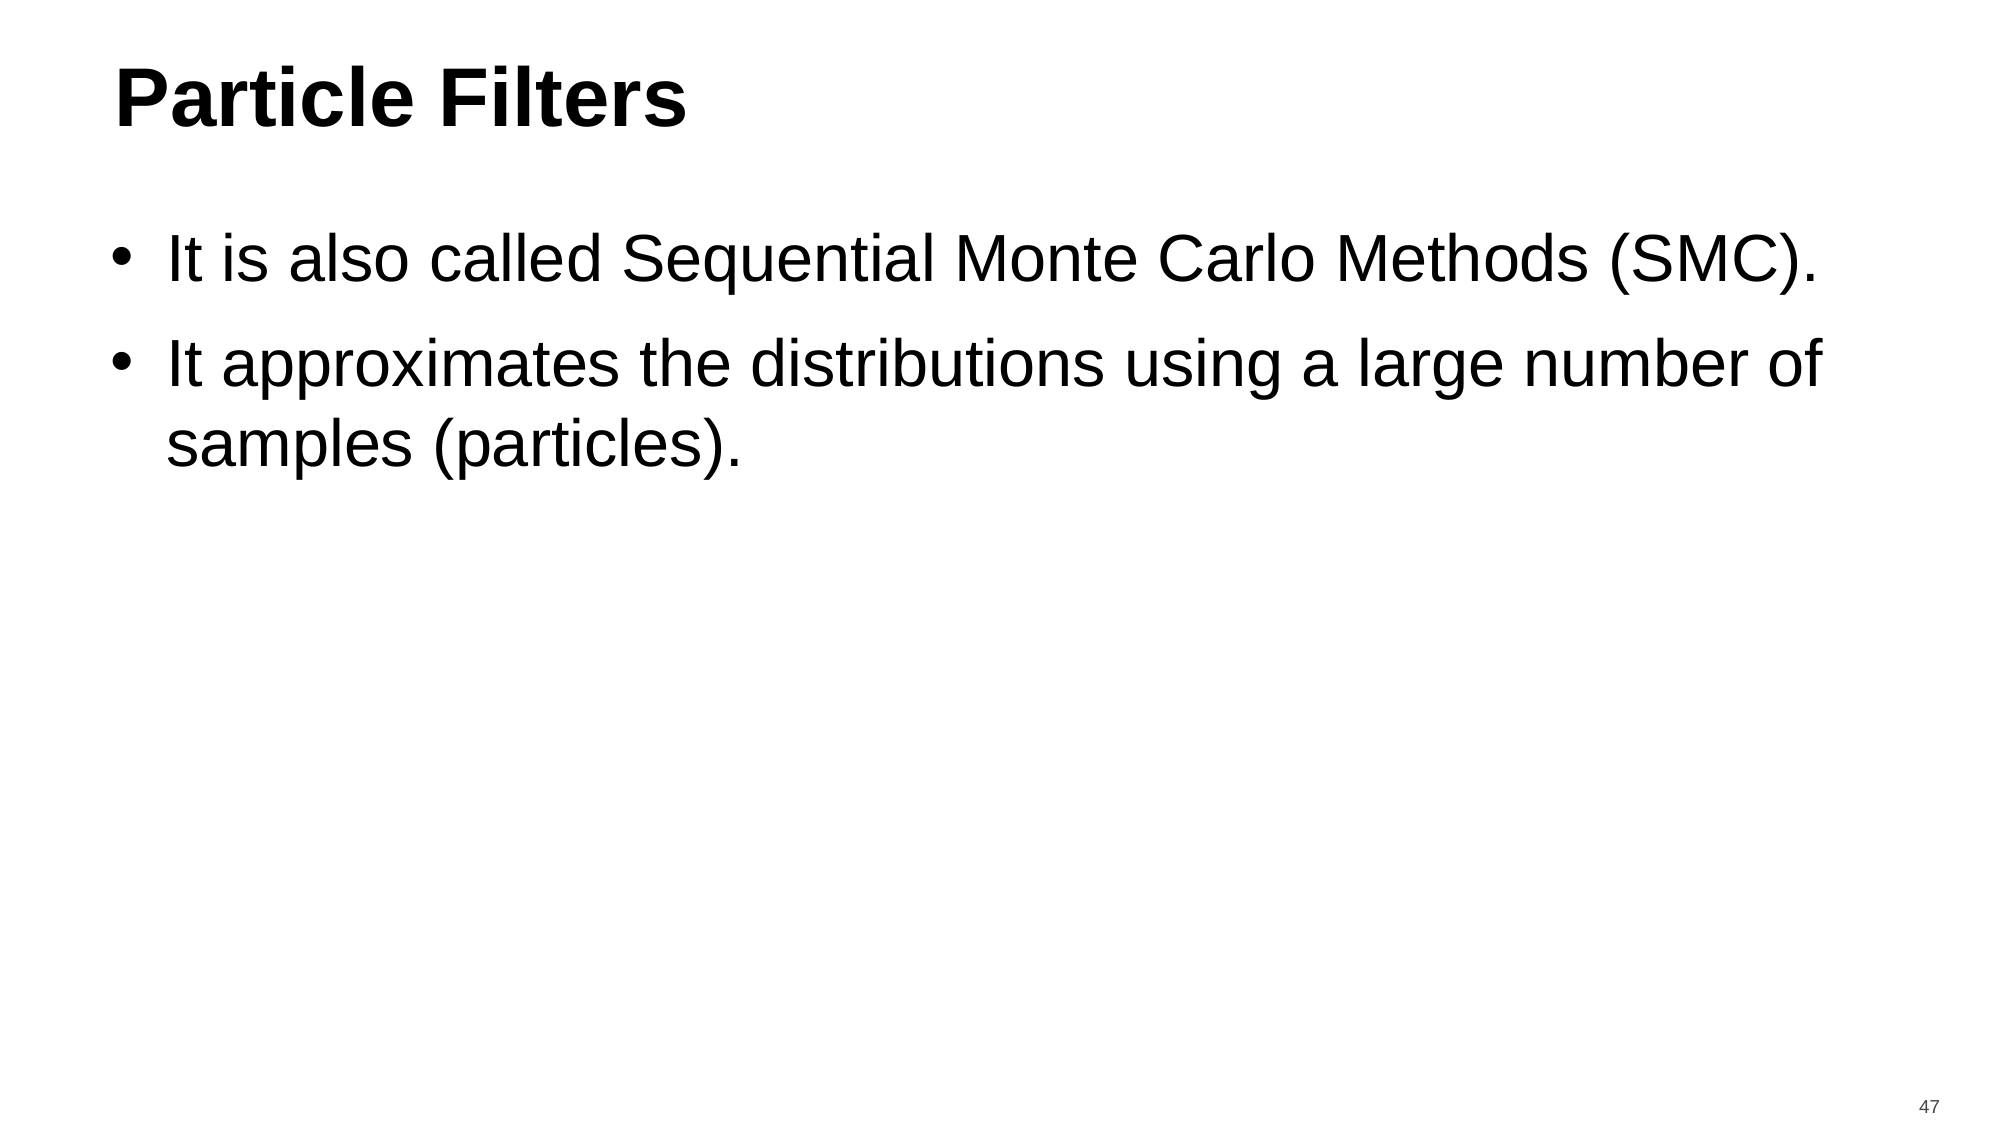

# Particle Filters
It is also called Sequential Monte Carlo Methods (SMC).
It approximates the distributions using a large number of samples (particles).
47